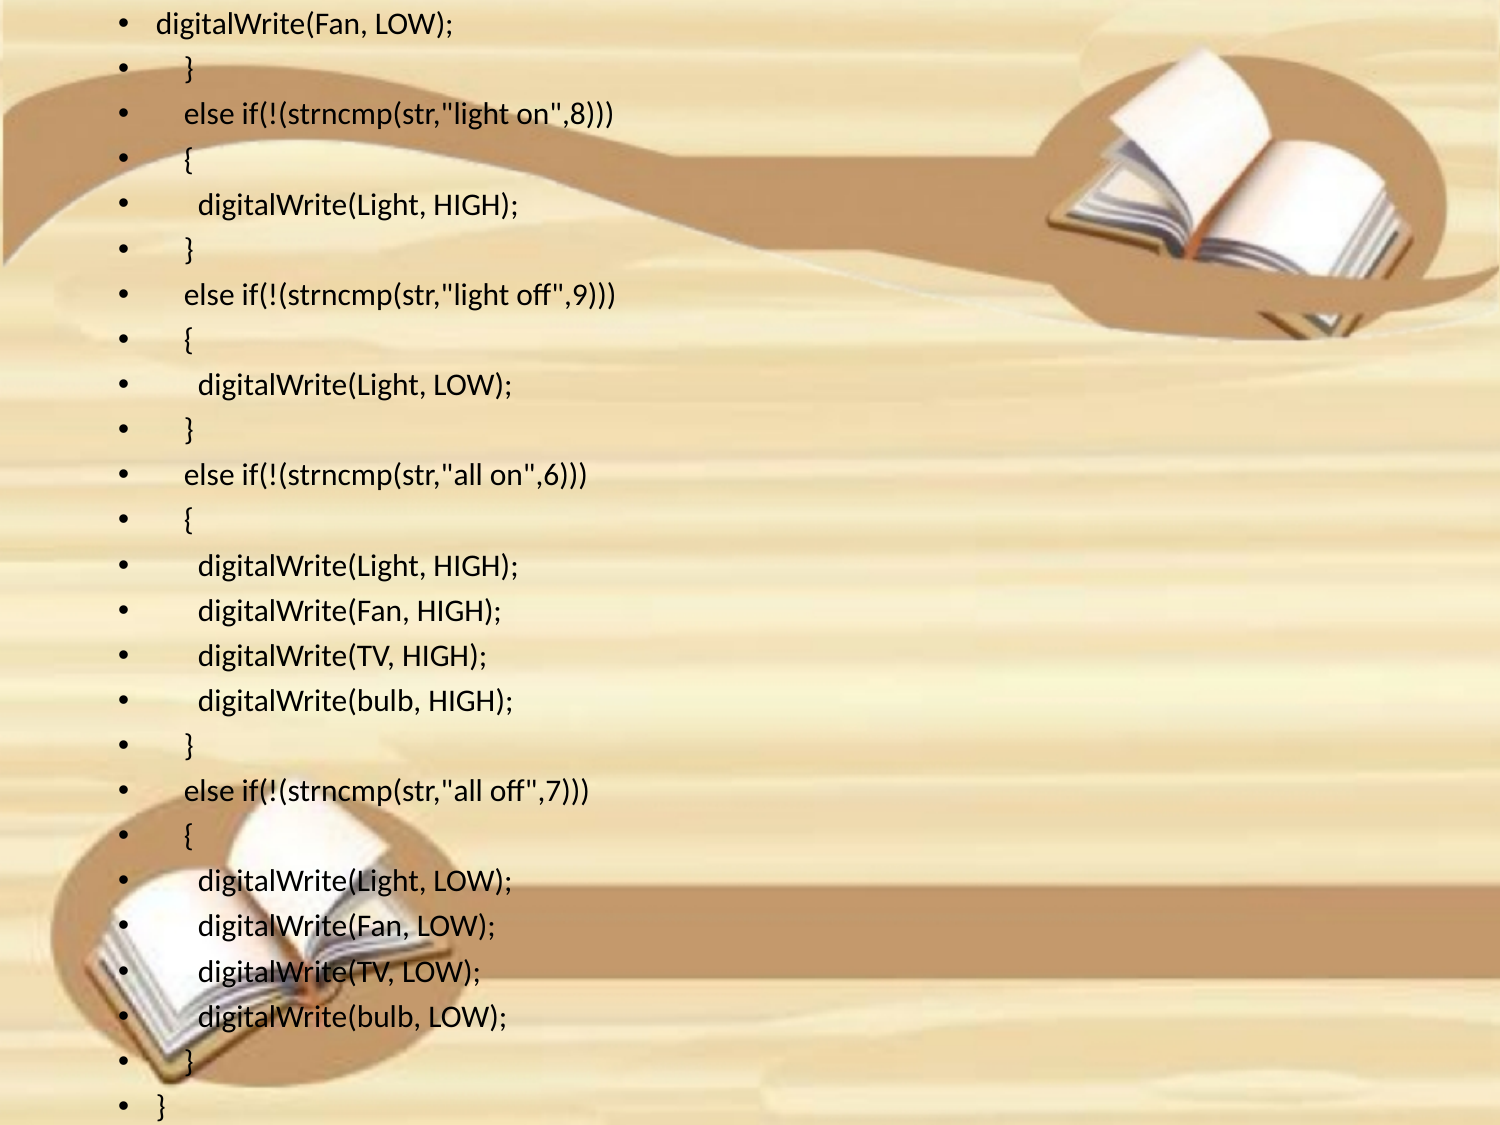

digitalWrite(Fan, LOW);
    }
    else if(!(strncmp(str,"light on",8)))
    {
      digitalWrite(Light, HIGH);
    }
    else if(!(strncmp(str,"light off",9)))
    {
      digitalWrite(Light, LOW);
    }
    else if(!(strncmp(str,"all on",6)))
    {
      digitalWrite(Light, HIGH);
      digitalWrite(Fan, HIGH);
      digitalWrite(TV, HIGH);
      digitalWrite(bulb, HIGH);
    }
    else if(!(strncmp(str,"all off",7)))
    {
      digitalWrite(Light, LOW);
      digitalWrite(Fan, LOW);
      digitalWrite(TV, LOW);
      digitalWrite(bulb, LOW);
    }
}